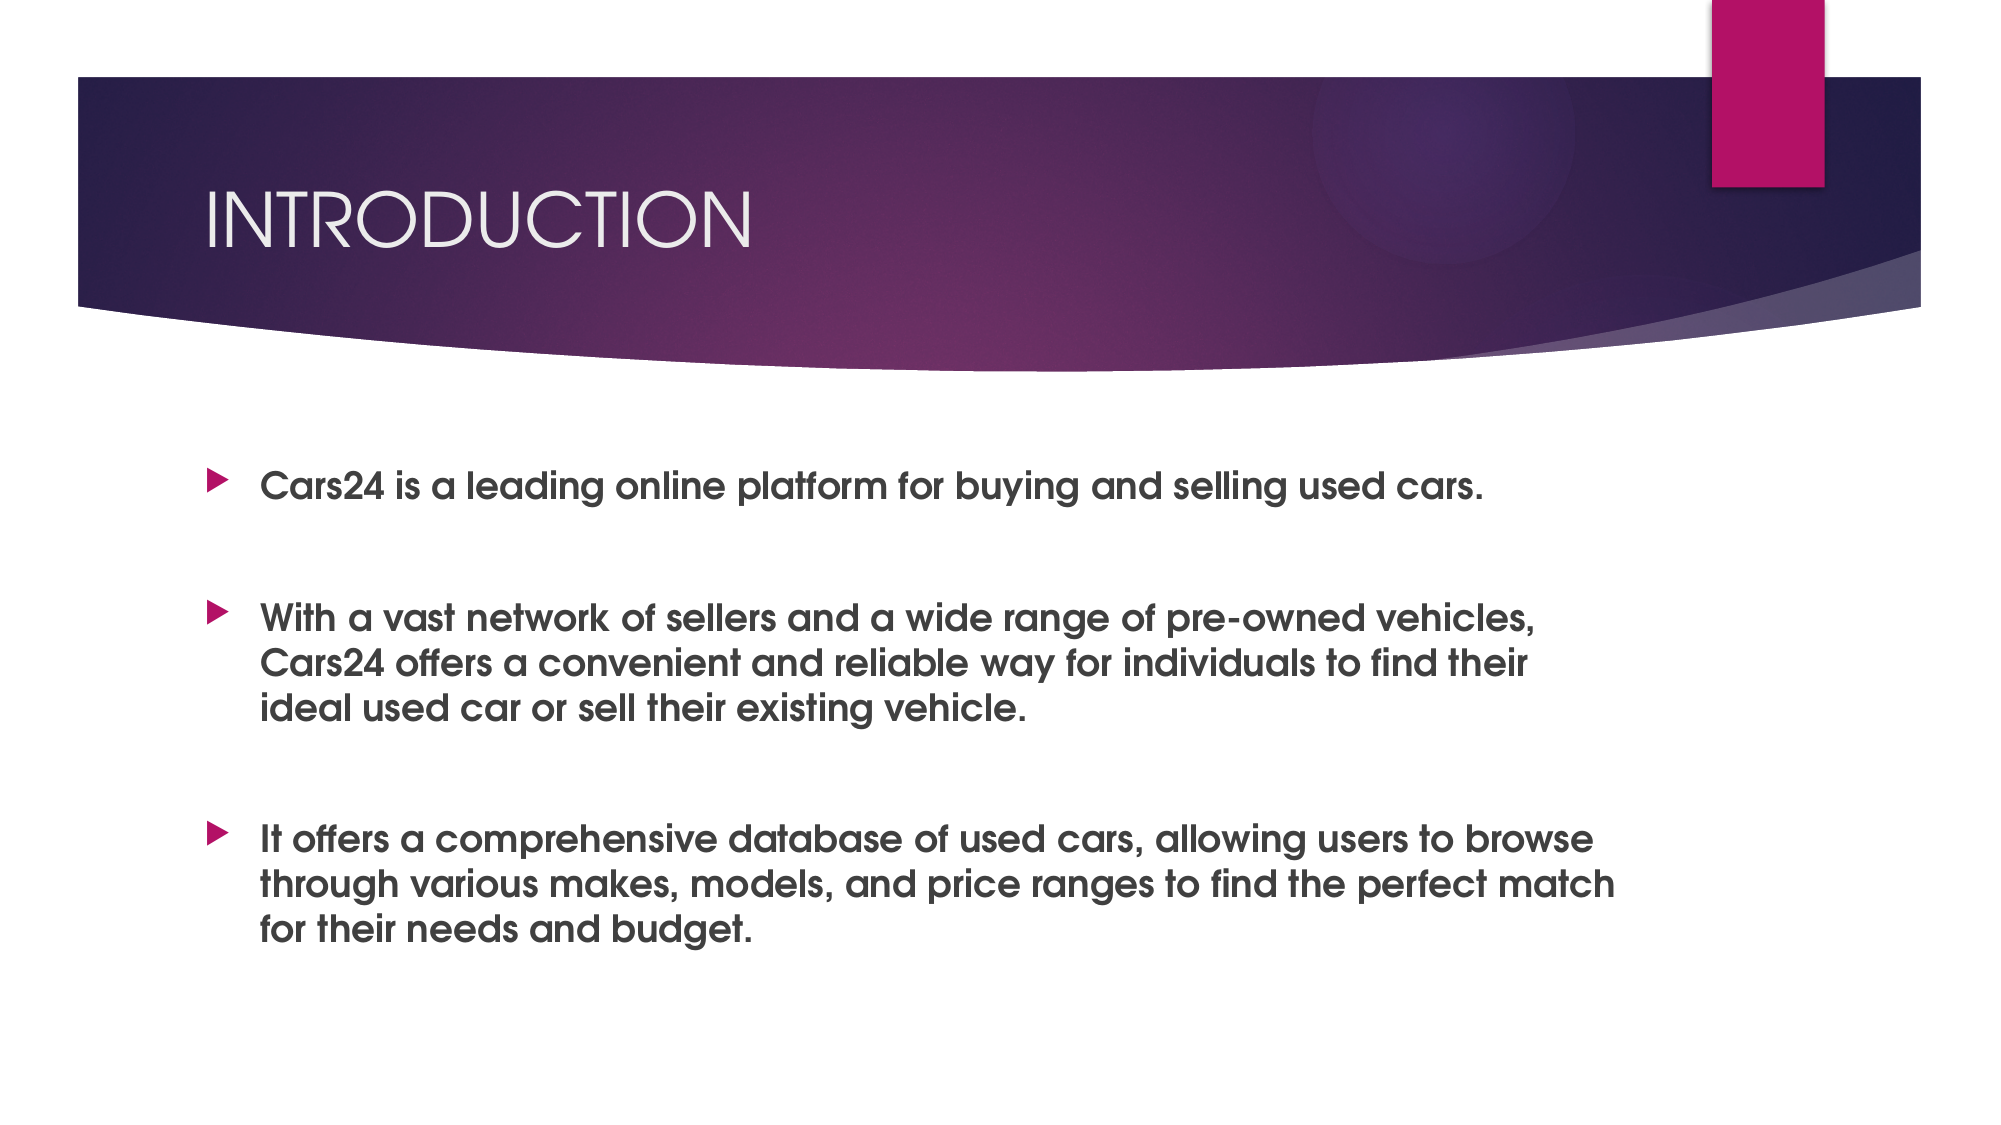

# INTRODUCTION
Cars24 is a leading online platform for buying and selling used cars.

With a vast network of sellers and a wide range of pre-owned vehicles, Cars24 offers a convenient and reliable way for individuals to find their ideal used car or sell their existing vehicle.

It offers a comprehensive database of used cars, allowing users to browse through various makes, models, and price ranges to find the perfect match for their needs and budget.